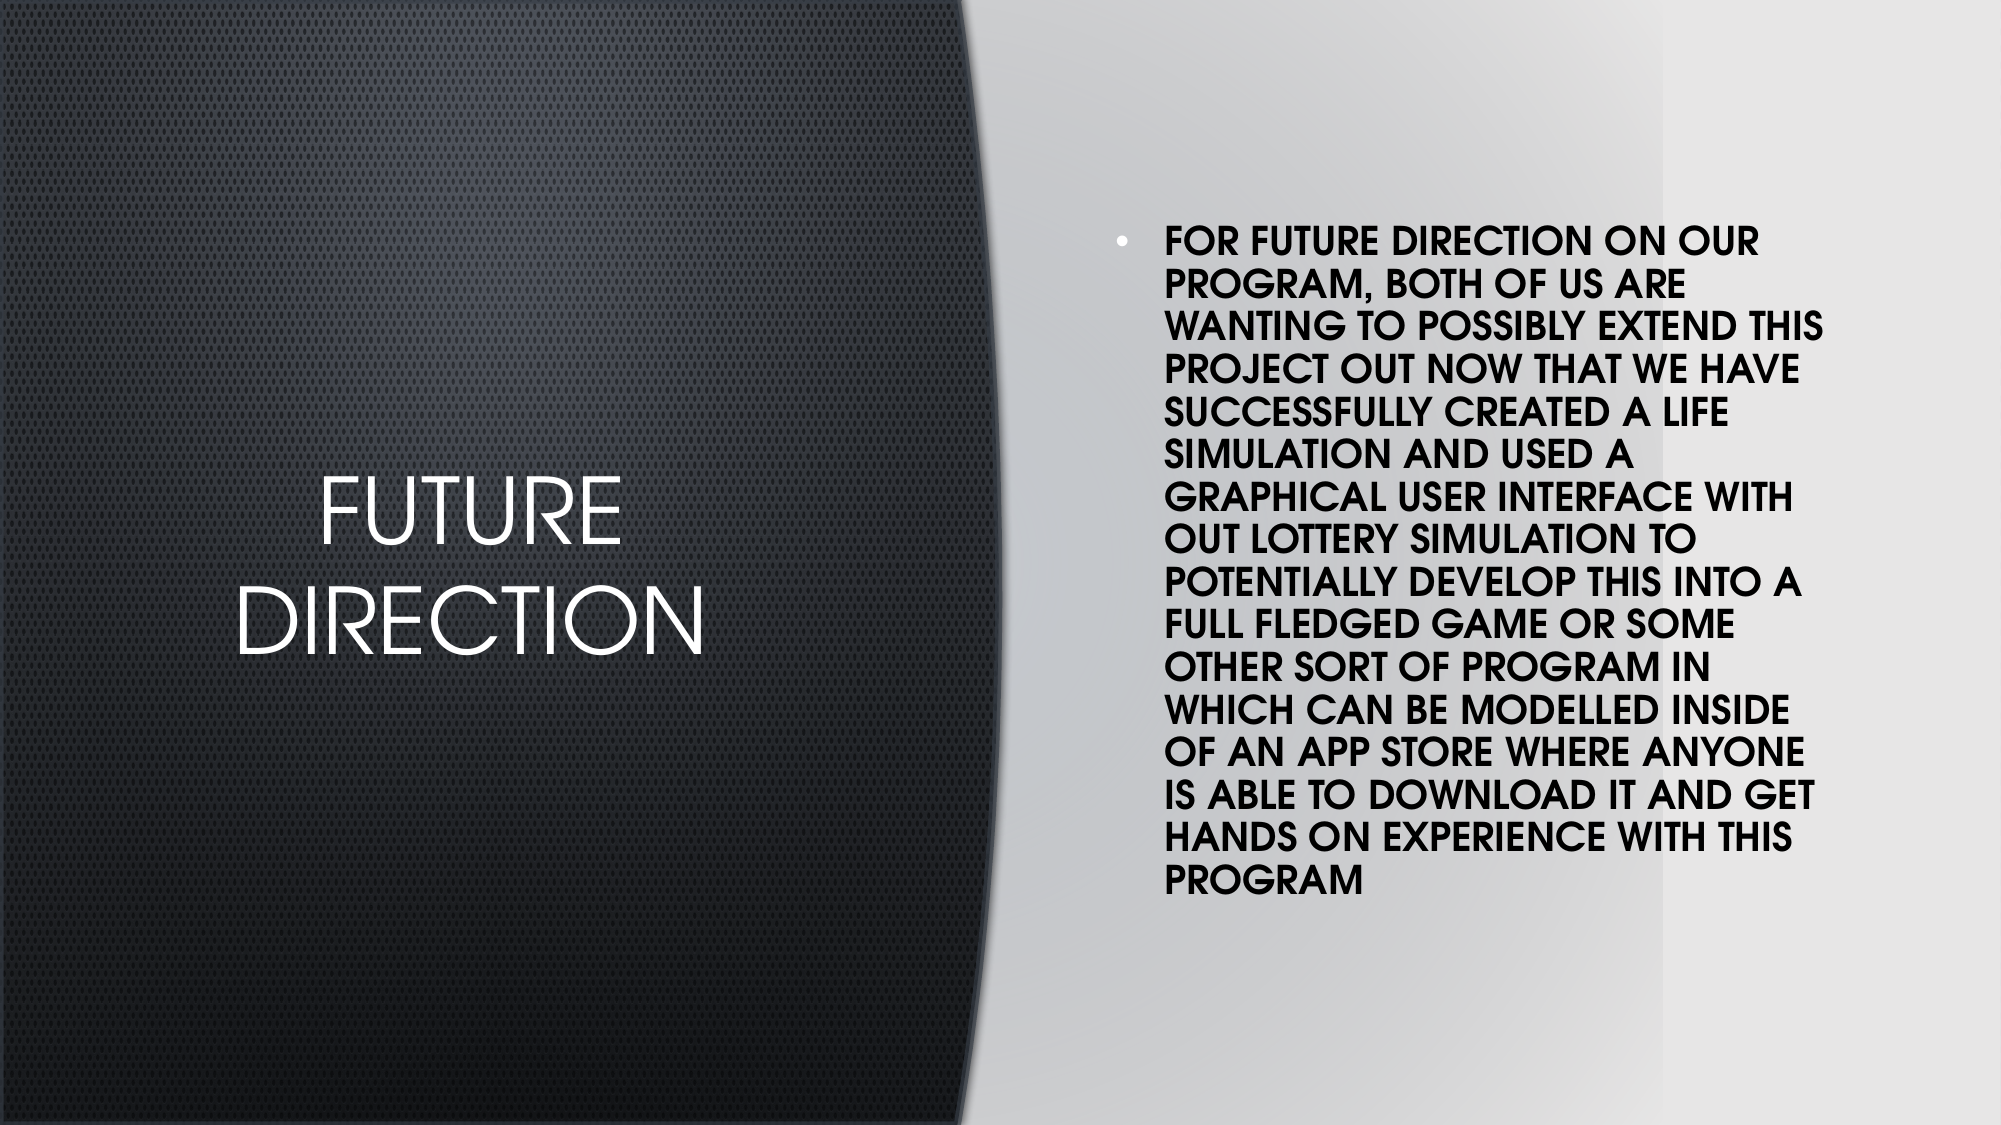

Future direction
For future direction on our program, both of us are wanting to possibly extend this project out now that we have successfully created a life simulation and used a graphical user interface with out lottery simulation to potentially develop this into a full fledged game or some other sort of program in which can be modelled inside of an app store where anyone is able to download it and get hands on experience with this program